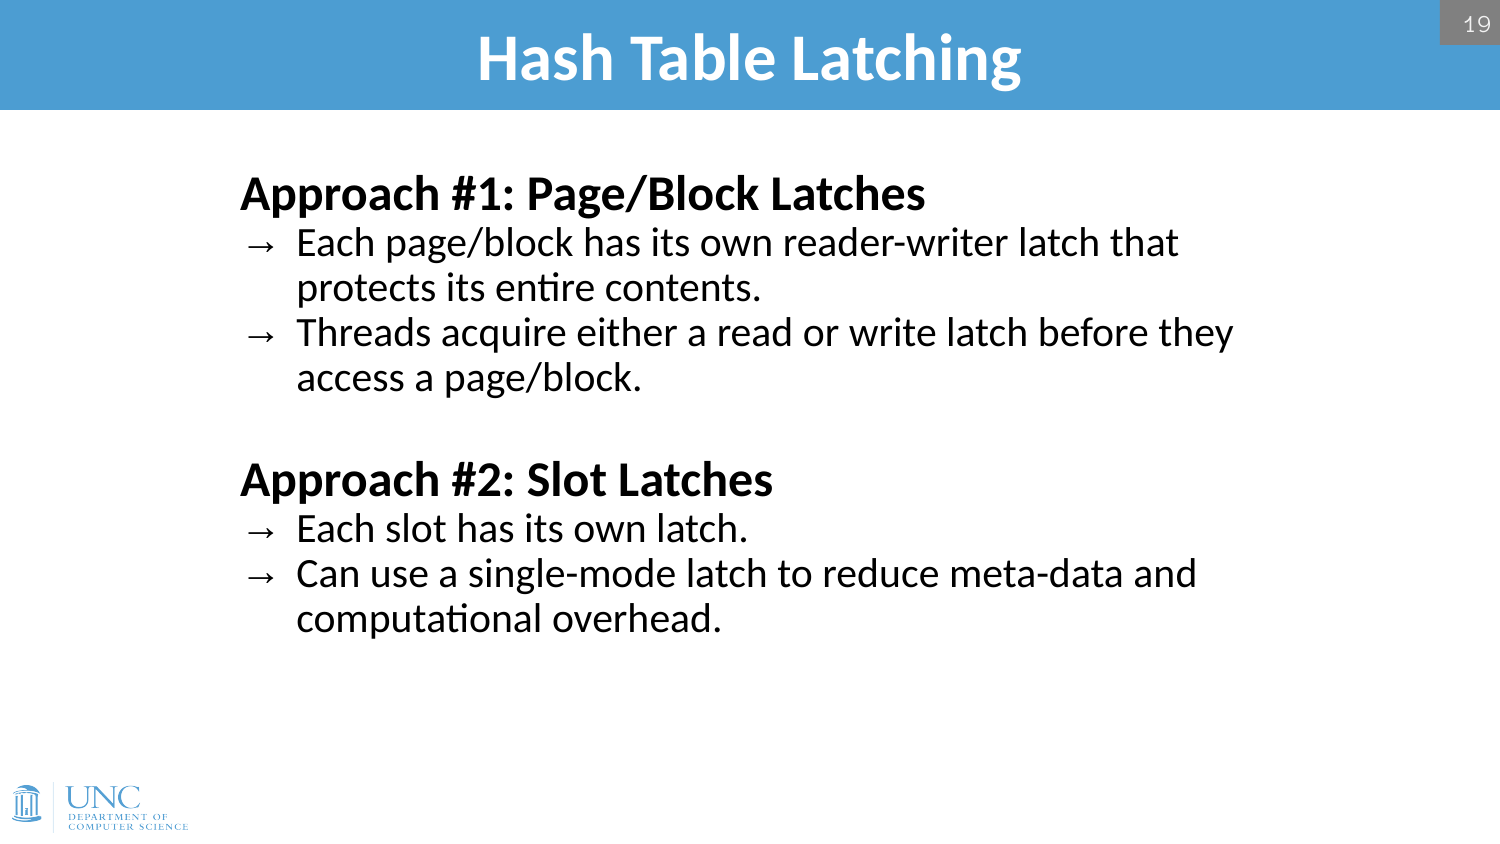

19
# Hash Table Latching
Approach #1: Page/Block Latches
Each page/block has its own reader-writer latch that protects its entire contents.
Threads acquire either a read or write latch before they access a page/block.

Approach #2: Slot Latches
Each slot has its own latch.
Can use a single-mode latch to reduce meta-data and computational overhead.